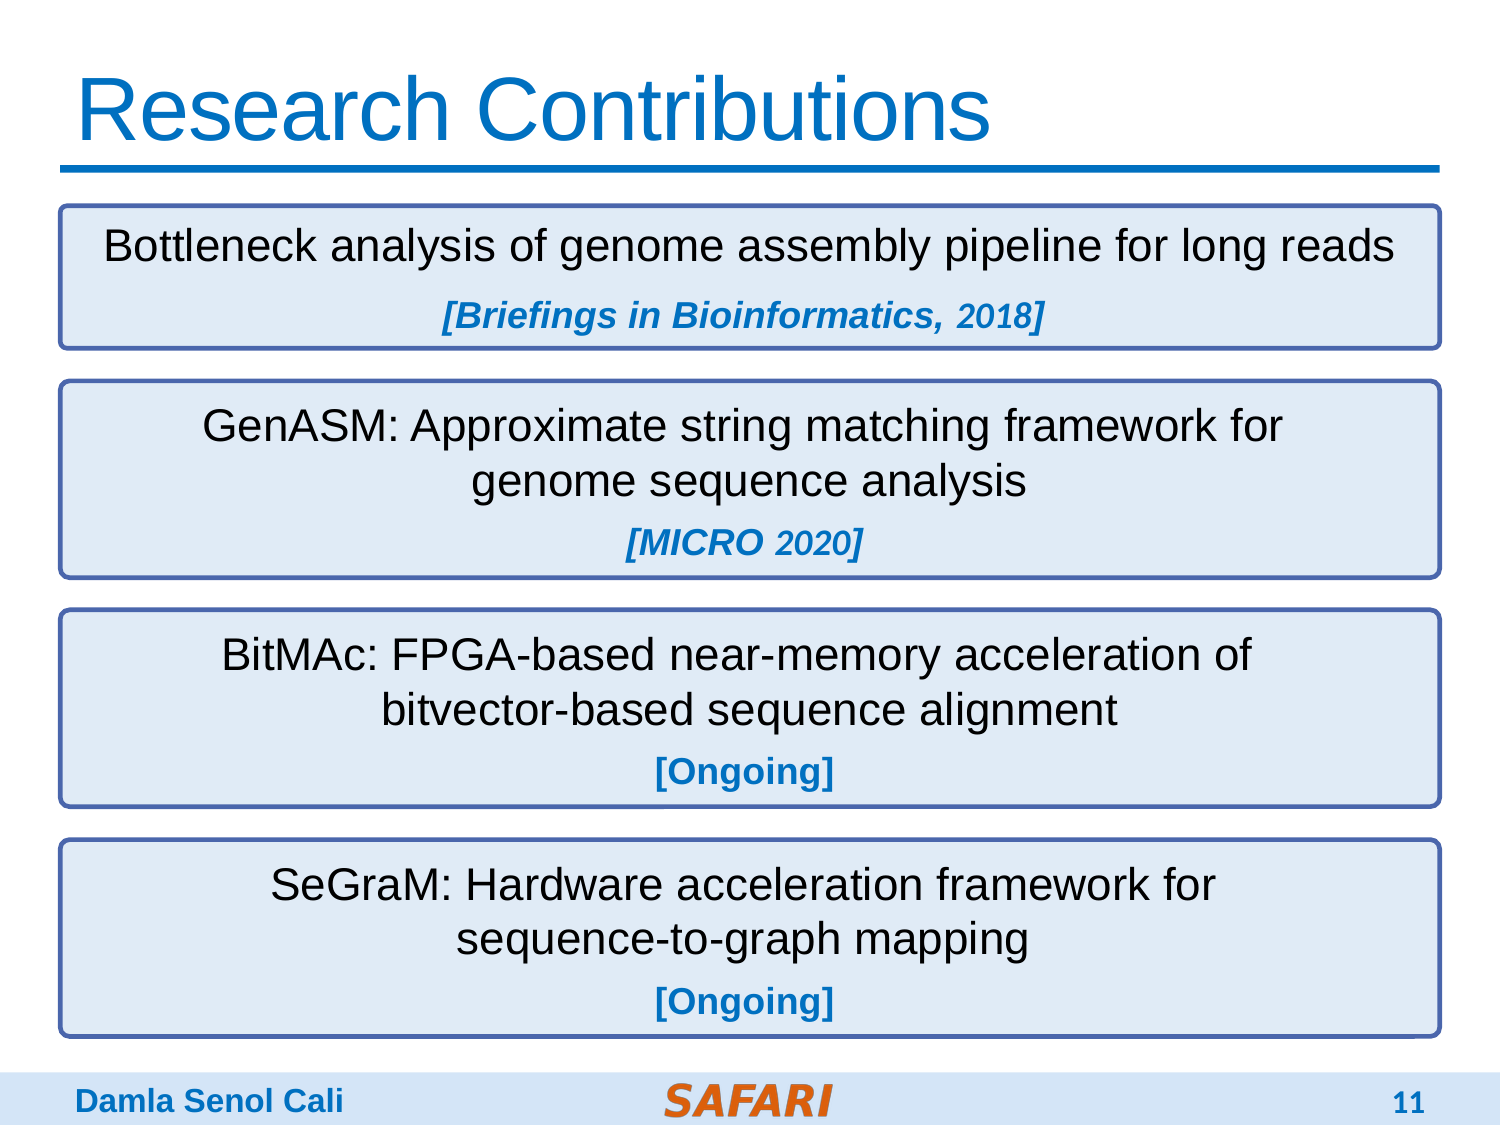

# Research Contributions
Bottleneck analysis of genome assembly pipeline for long reads
[Briefings in Bioinformatics, 2018]
GenASM: Approximate string matching framework for
genome sequence analysis
[MICRO 2020]
BitMAc: FPGA-based near-memory acceleration of
bitvector-based sequence alignment
[Ongoing]
SeGraM: Hardware acceleration framework for
sequence-to-graph mapping
[Ongoing]
11